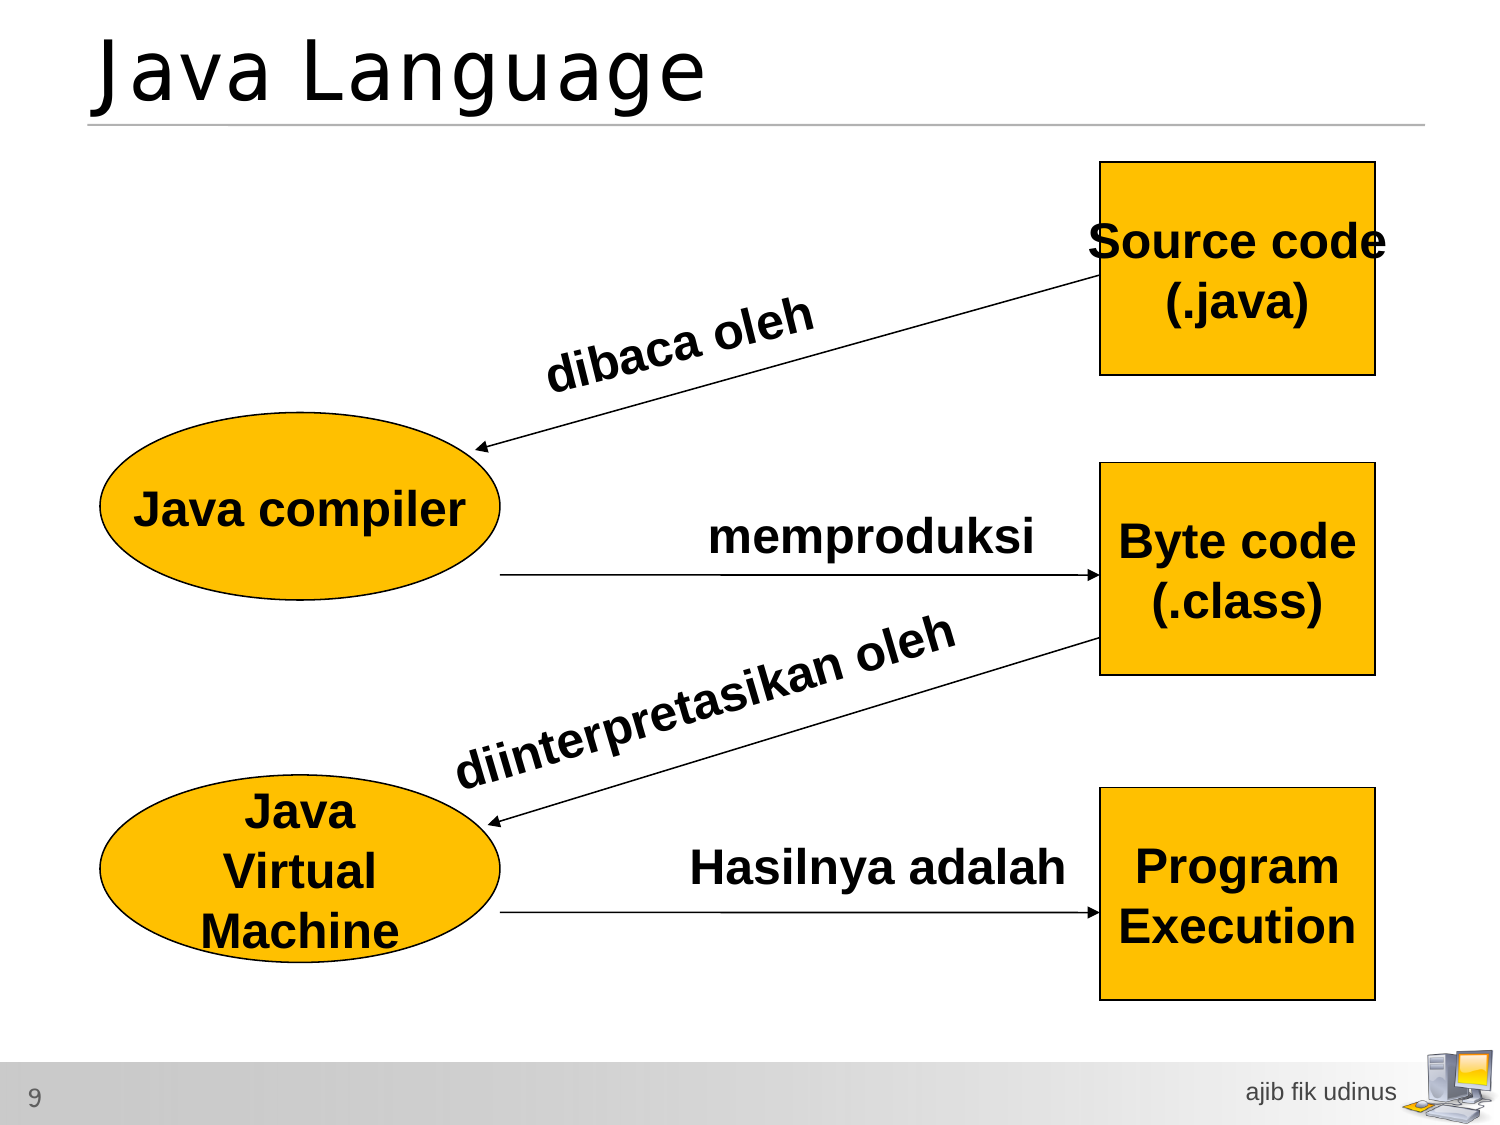

# Java Language
Source code
(.java)

dibaca oleh
Java compiler
Byte code
(.class)
memproduksi

diinterpretasikan oleh
Java
Virtual
Machine
Program
Execution
Hasilnya adalah

ajib fik udinus
9